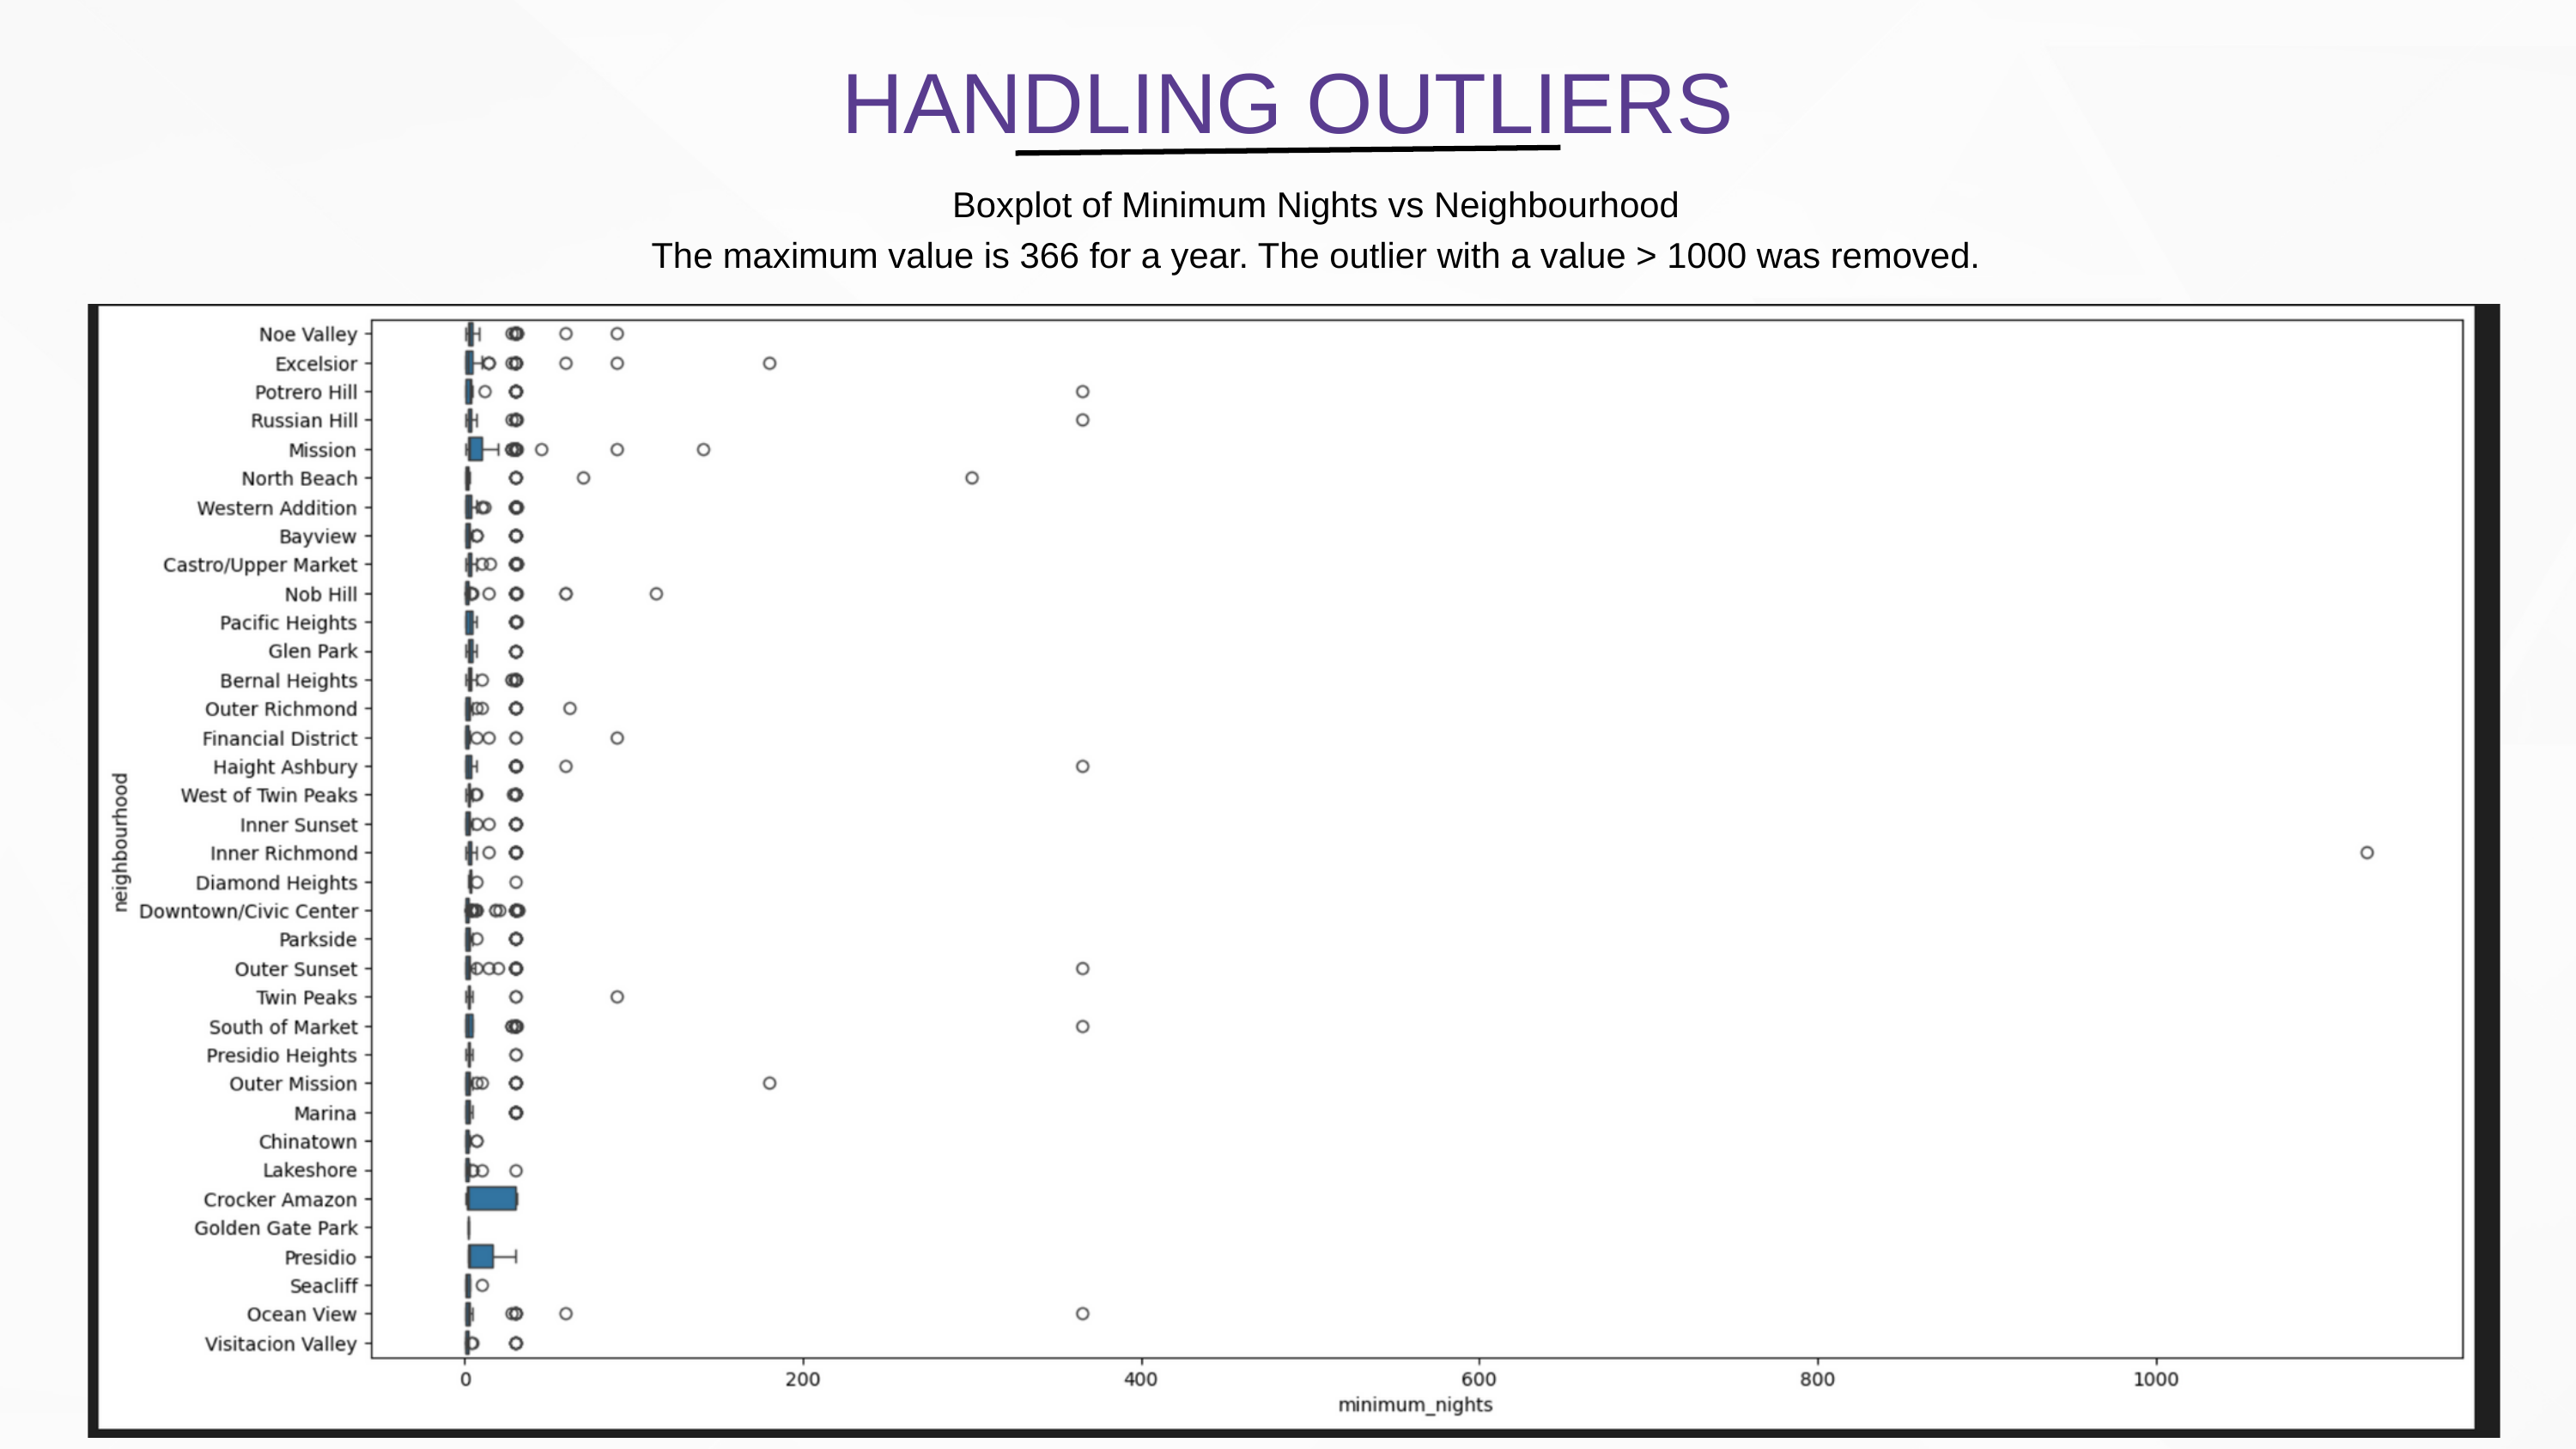

HANDLING OUTLIERS

Boxplot of Minimum Nights vs Neighbourhood
The maximum value is 366 for a year. The outlier with a value > 1000 was removed.